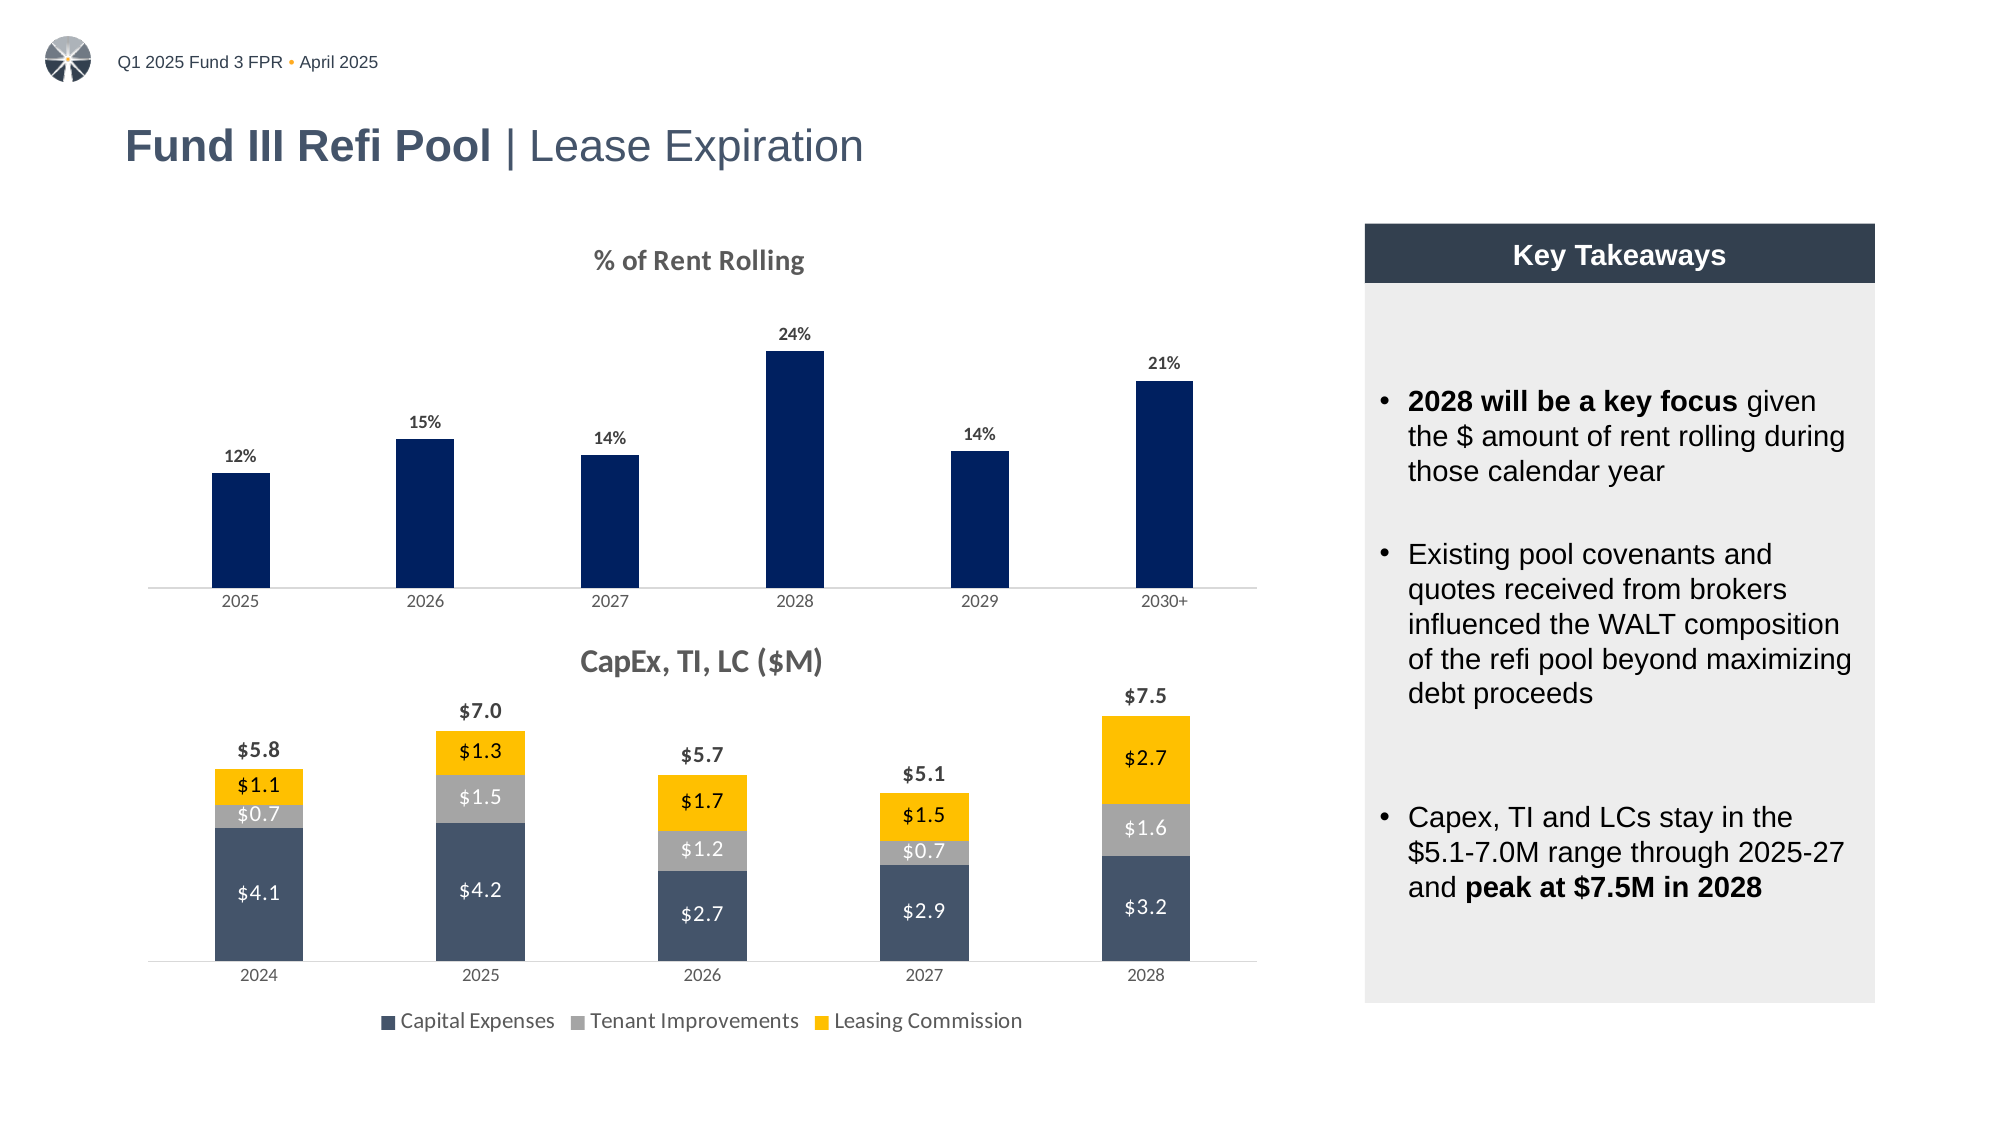

# Fund III Refi Pool | Lease Expiration

### Chart: % of Rent Rolling

| Category | % Rent Rolling |
|---|---|
| 2025 | 0.11803917468395217 |
| 2026 | 0.15184604284135167 |
| 2027 | 0.13561463137510077 |
| 2028 | 0.24192134749055688 |
| 2029 | 0.14037089917074996 |
| 2030+ | 0.2122079044382887 |
Key Takeaways
2028 will be a key focus given the $ amount of rent rolling during those calendar year

Existing pool covenants and quotes received from brokers influenced the WALT composition of the refi pool beyond maximizing debt proceeds

Capex, TI and LCs stay in the $5.1-7.0M range through 2025-27 and peak at $7.5M in 2028

### Chart: CapEx, TI, LC ($M)

| Category | Capital Expenses | Tenant Improvements | Leasing Commission | Total  |
|---|---|---|---|---|
| 2024 | 4.070074894903001 | 0.68535337 | 1.09028854 | 5.845716804903001 |
| 2025 | 4.215225141977001 | 1.45704977 | 1.338974576406 | 7.011249488383001 |
| 2026 | 2.736024766391 | 1.232785466395 | 1.717341295248 | 5.686151528033999 |
| 2027 | 2.929475781091 | 0.716426321935 | 1.4682402915650001 | 5.114142394591 |
| 2028 | 3.193739394242 | 1.584892308595 | 2.7007135930560002 | 7.479345295893 |